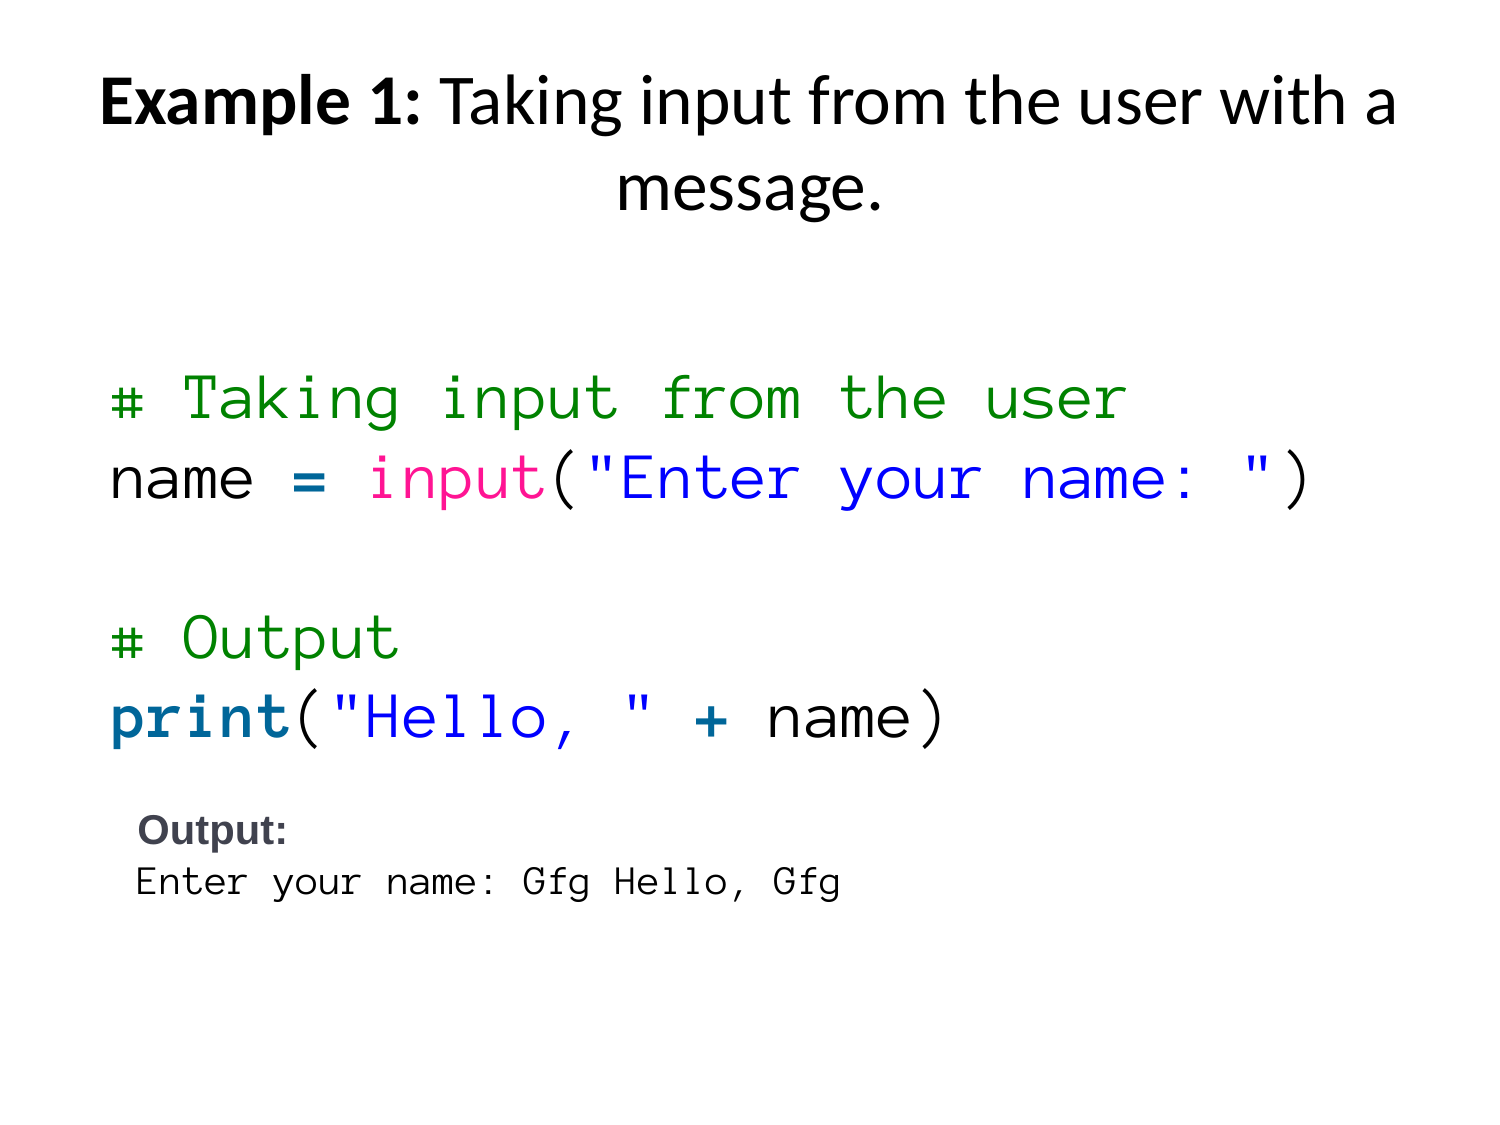

# Example 1: Taking input from the user with a message.
# Taking input from the user
name = input("Enter your name: ")

# Output
print("Hello, " + name)
Output:
Enter your name: Gfg Hello, Gfg